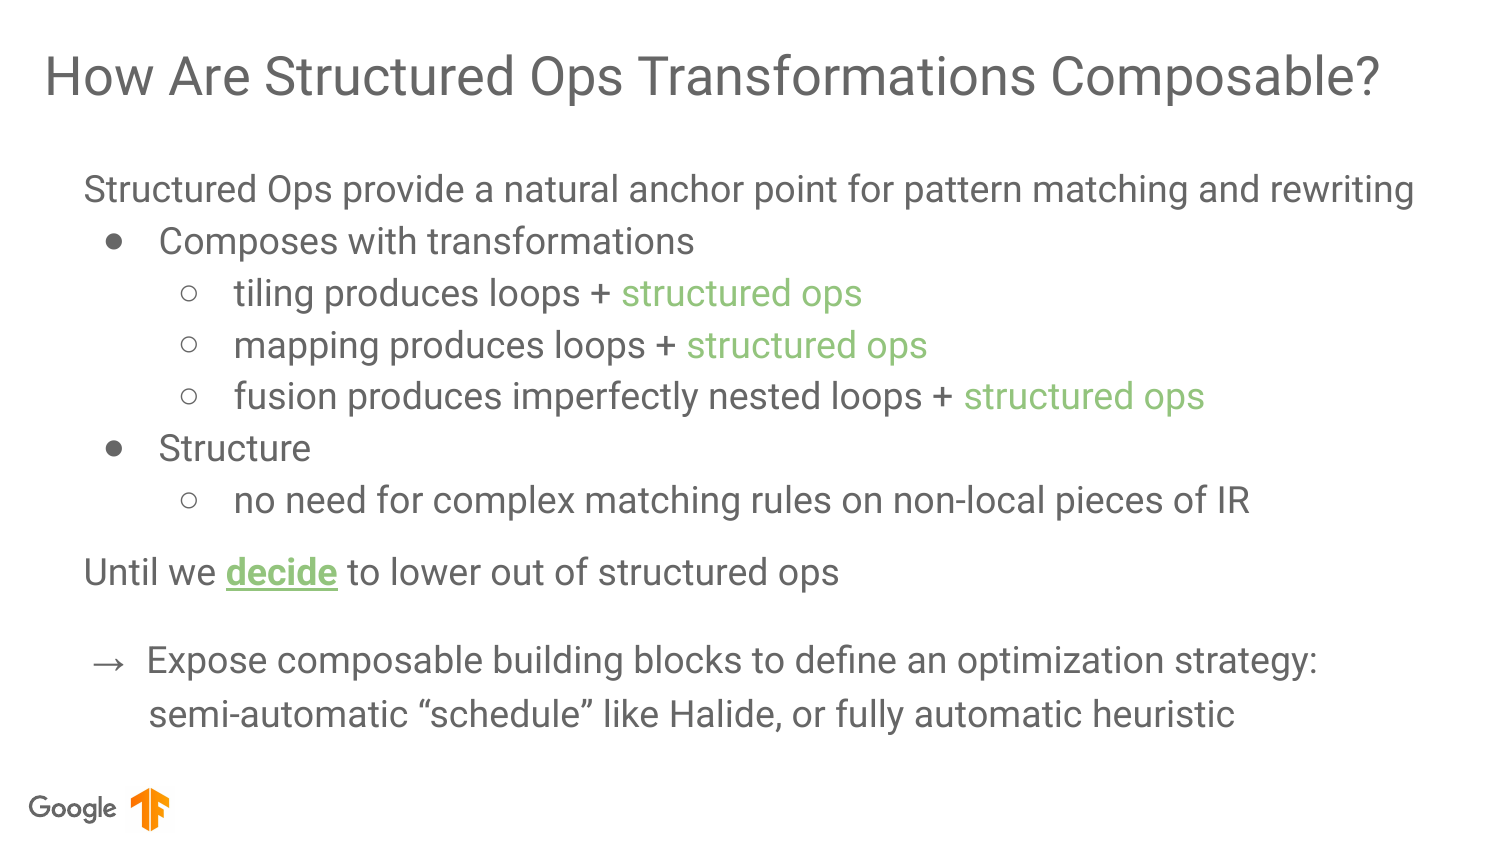

# How Are Structured Ops Transformations Composable?
Structured Ops provide a natural anchor point for pattern matching and rewriting
Composes with transformations
tiling produces loops + structured ops
mapping produces loops + structured ops
fusion produces imperfectly nested loops + structured ops
Structure
no need for complex matching rules on non-local pieces of IR
Until we decide to lower out of structured ops
→ Expose composable building blocks to define an optimization strategy:
       semi-automatic “schedule” like Halide, or fully automatic heuristic